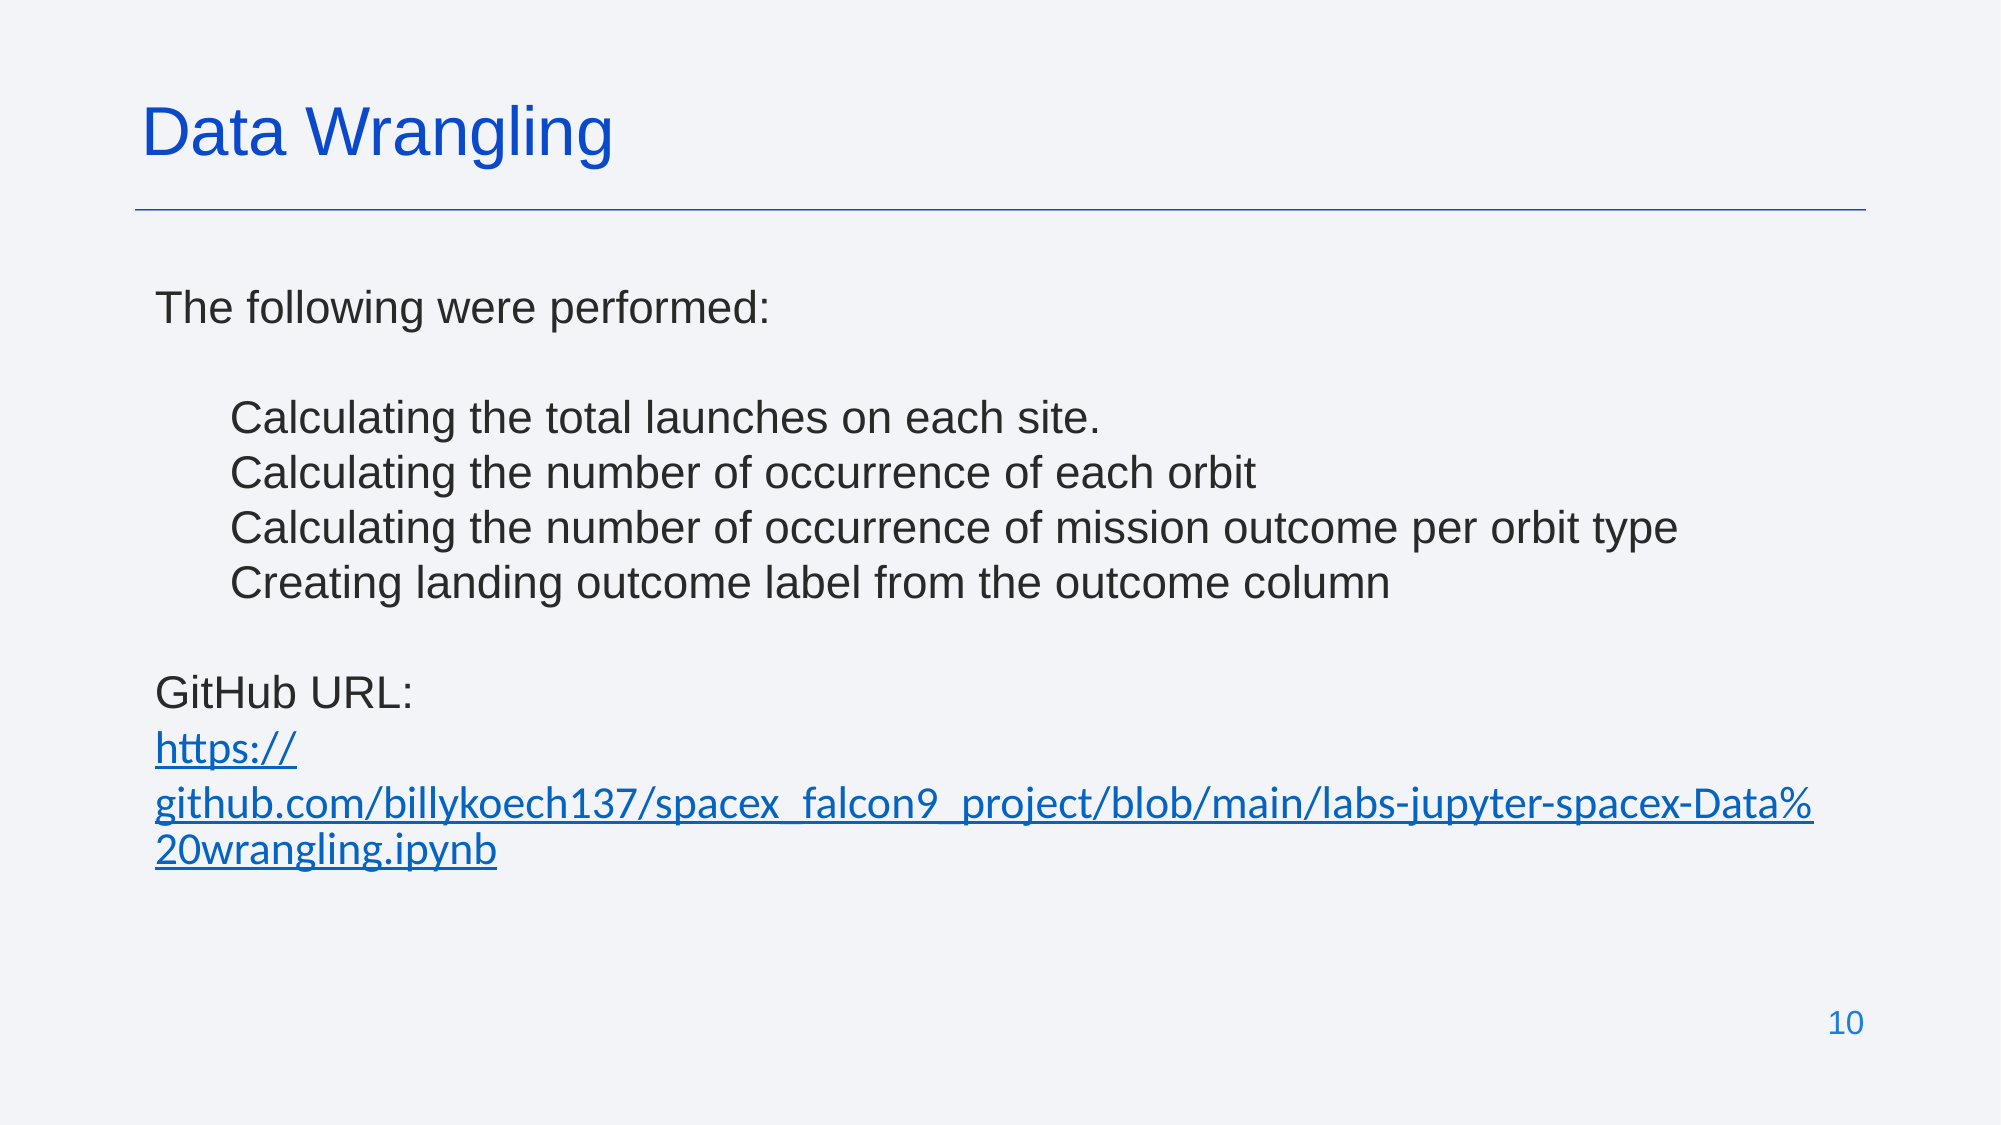

Data Wrangling
The following were performed:

Calculating the total launches on each site.
Calculating the number of occurrence of each orbit
Calculating the number of occurrence of mission outcome per orbit type
Creating landing outcome label from the outcome column

GitHub URL:
https://github.com/billykoech137/spacex_falcon9_project/blob/main/labs-jupyter-spacex-Data%20wrangling.ipynb
10